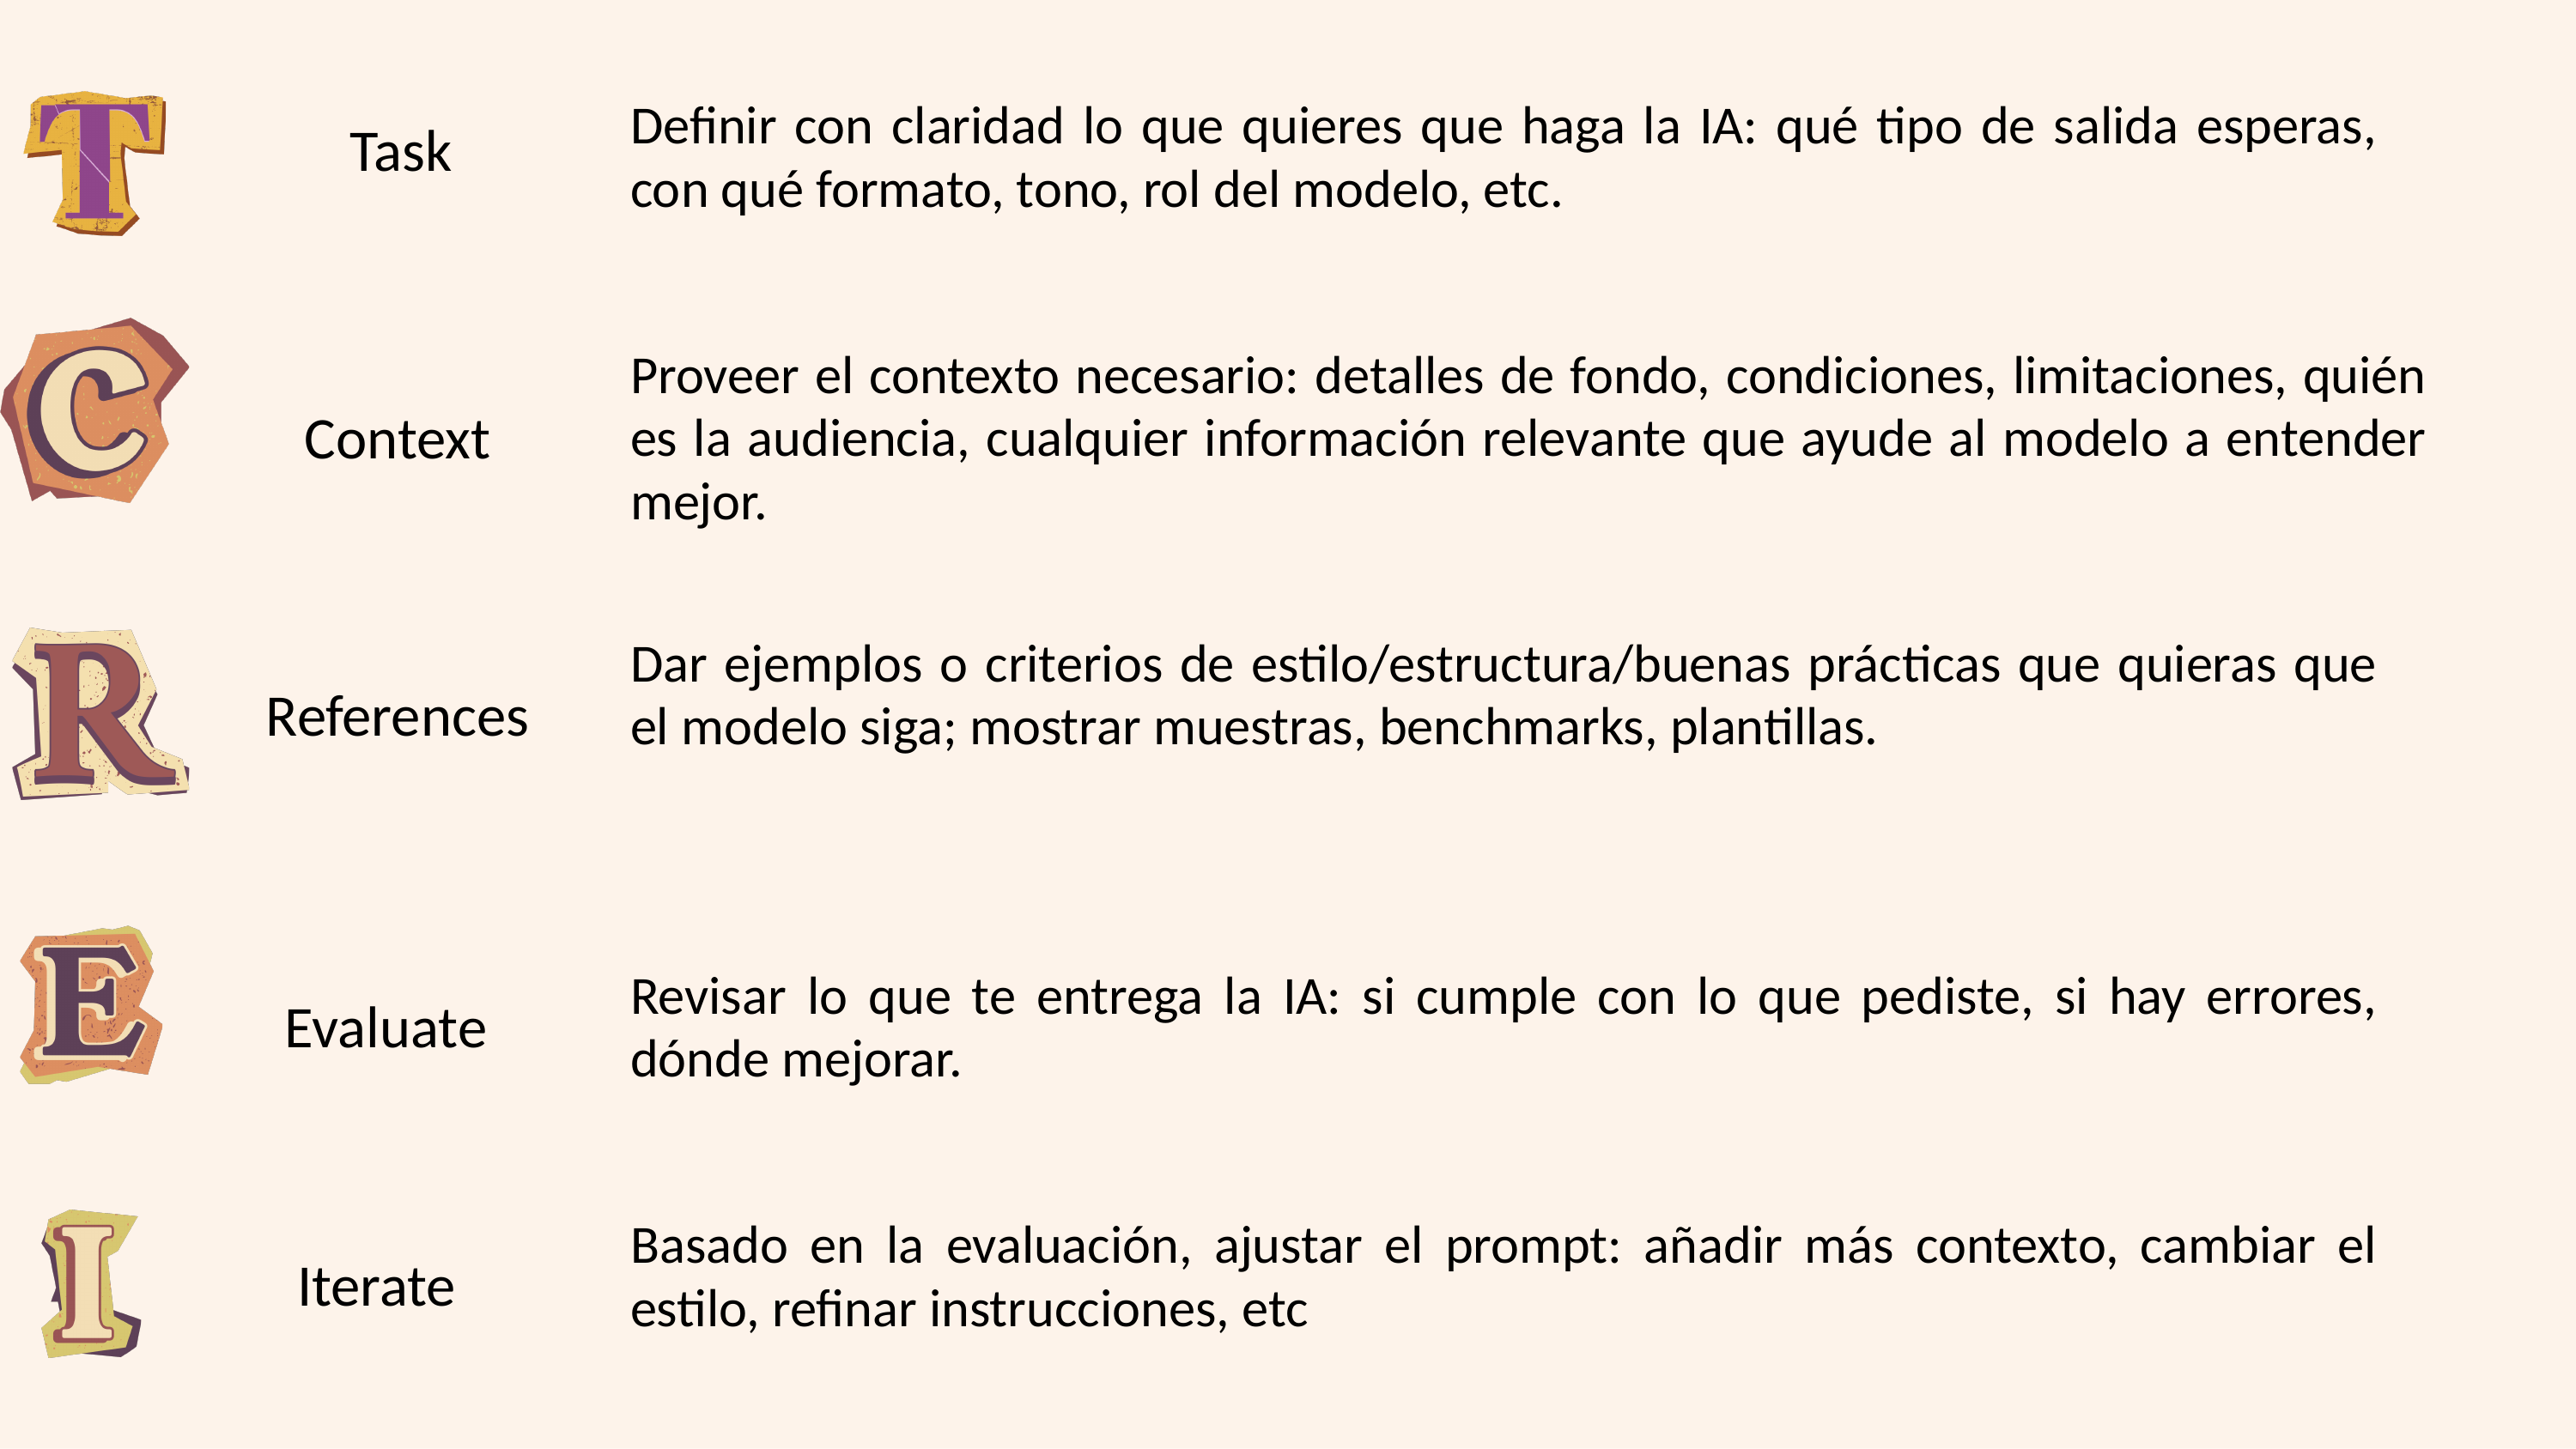

Definir con claridad lo que quieres que haga la IA: qué tipo de salida esperas, con qué formato, tono, rol del modelo, etc.
Task

Proveer el contexto necesario: detalles de fondo, condiciones, limitaciones, quién es la audiencia, cualquier información relevante que ayude al modelo a entender mejor.
Context

Dar ejemplos o criterios de estilo/estructura/buenas prácticas que quieras que el modelo siga; mostrar muestras, benchmarks, plantillas.
References

Revisar lo que te entrega la IA: si cumple con lo que pediste, si hay errores, dónde mejorar.
Evaluate

Basado en la evaluación, ajustar el prompt: añadir más contexto, cambiar el estilo, refinar instrucciones, etc
Iterate